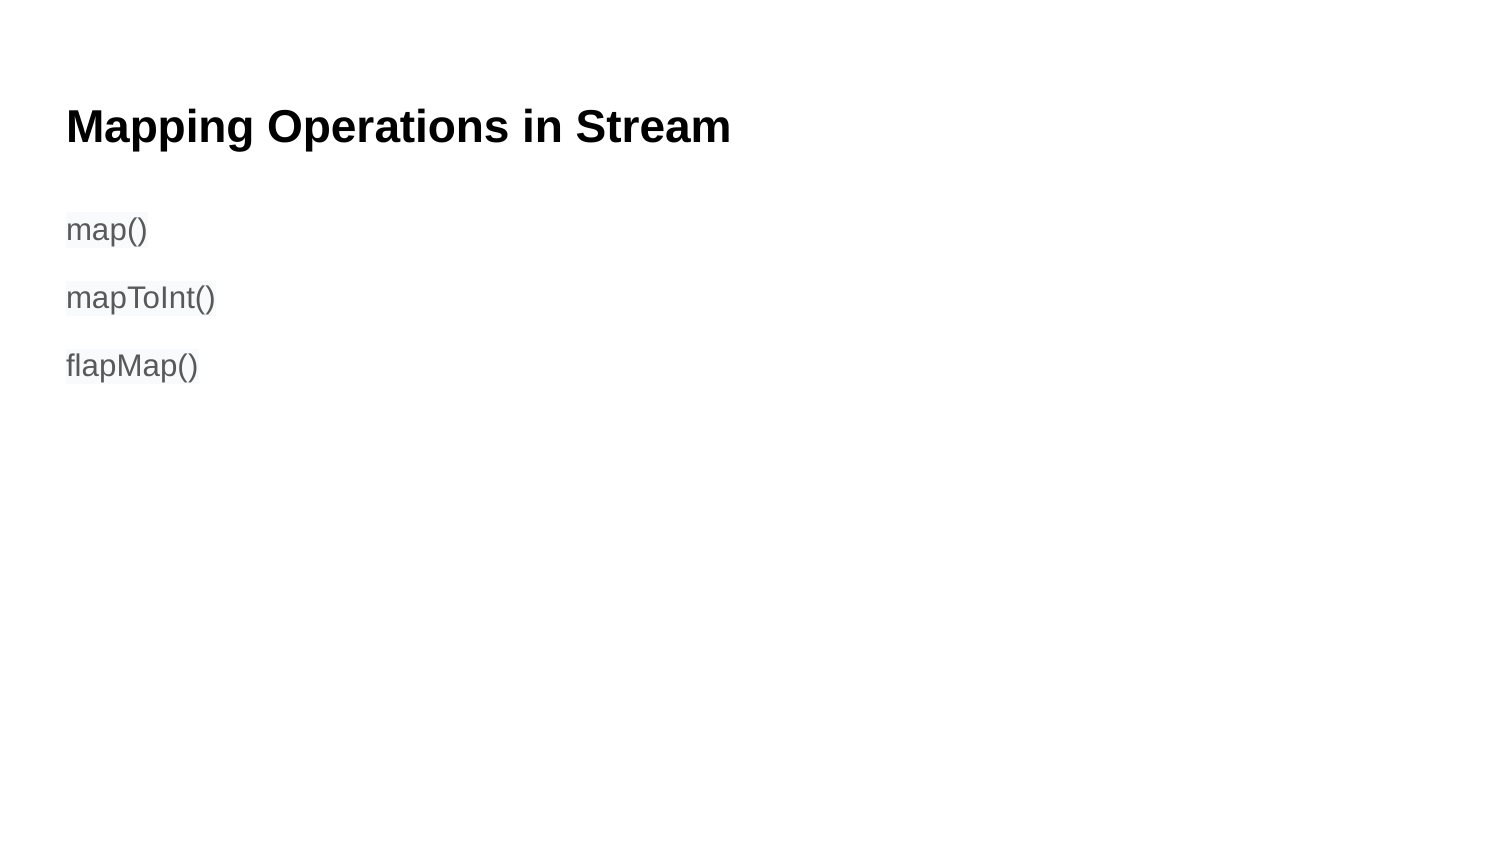

# Mapping Operations in Stream

map()
mapToInt()
flapMap()